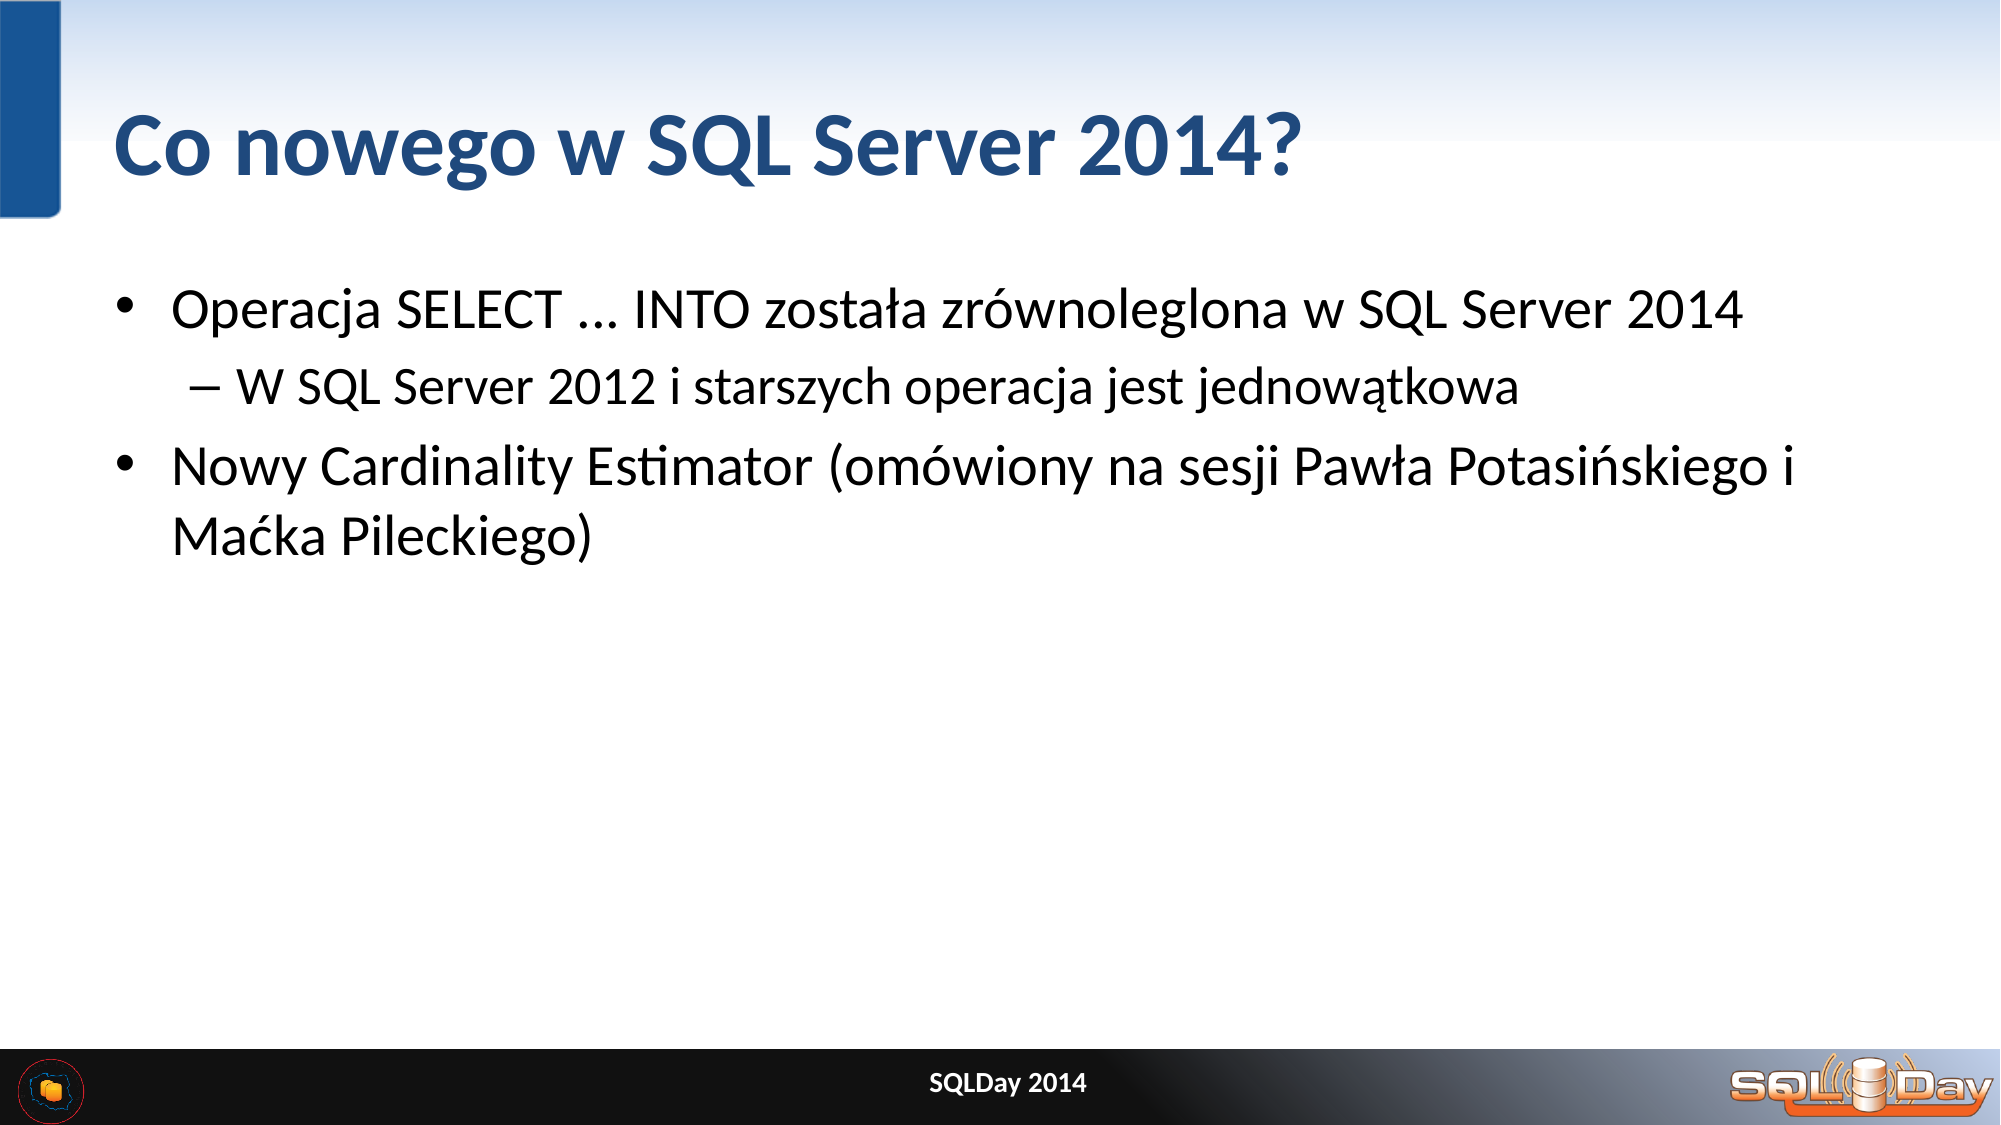

# Co nowego w SQL Server 2014?
Operacja SELECT ... INTO została zrównoleglona w SQL Server 2014
W SQL Server 2012 i starszych operacja jest jednowątkowa
Nowy Cardinality Estimator (omówiony na sesji Pawła Potasińskiego i Maćka Pileckiego)

SQLDay 2014